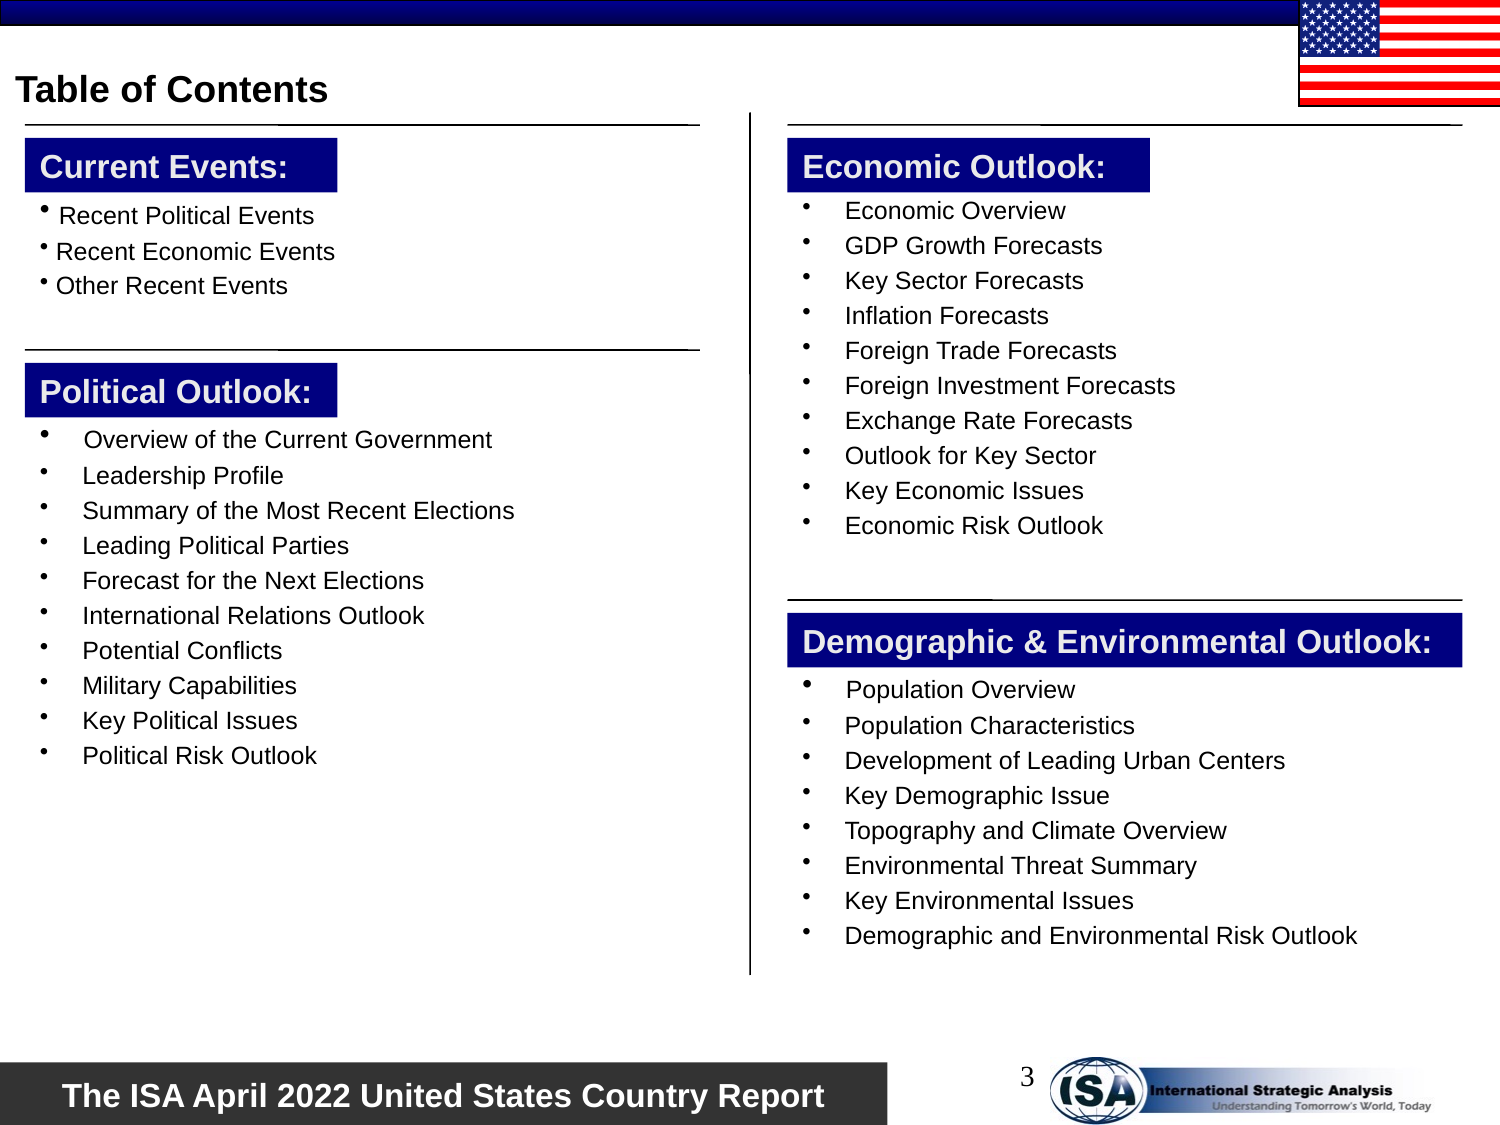

# Table of Contents

Current Events:
Economic Outlook:
 Recent Political Events
 Recent Economic Events
 Other Recent Events

 Economic Overview
 GDP Growth Forecasts
 Key Sector Forecasts
 Inflation Forecasts
 Foreign Trade Forecasts
 Foreign Investment Forecasts
 Exchange Rate Forecasts
 Outlook for Key Sector
 Key Economic Issues
 Economic Risk Outlook

Political Outlook:
 Overview of the Current Government
 Leadership Profile
 Summary of the Most Recent Elections
 Leading Political Parties
 Forecast for the Next Elections
 International Relations Outlook
 Potential Conflicts
 Military Capabilities
 Key Political Issues
 Political Risk Outlook

Demographic & Environmental Outlook:
 Population Overview
 Population Characteristics
 Development of Leading Urban Centers
 Key Demographic Issue
 Topography and Climate Overview
 Environmental Threat Summary
 Key Environmental Issues
 Demographic and Environmental Risk Outlook

3